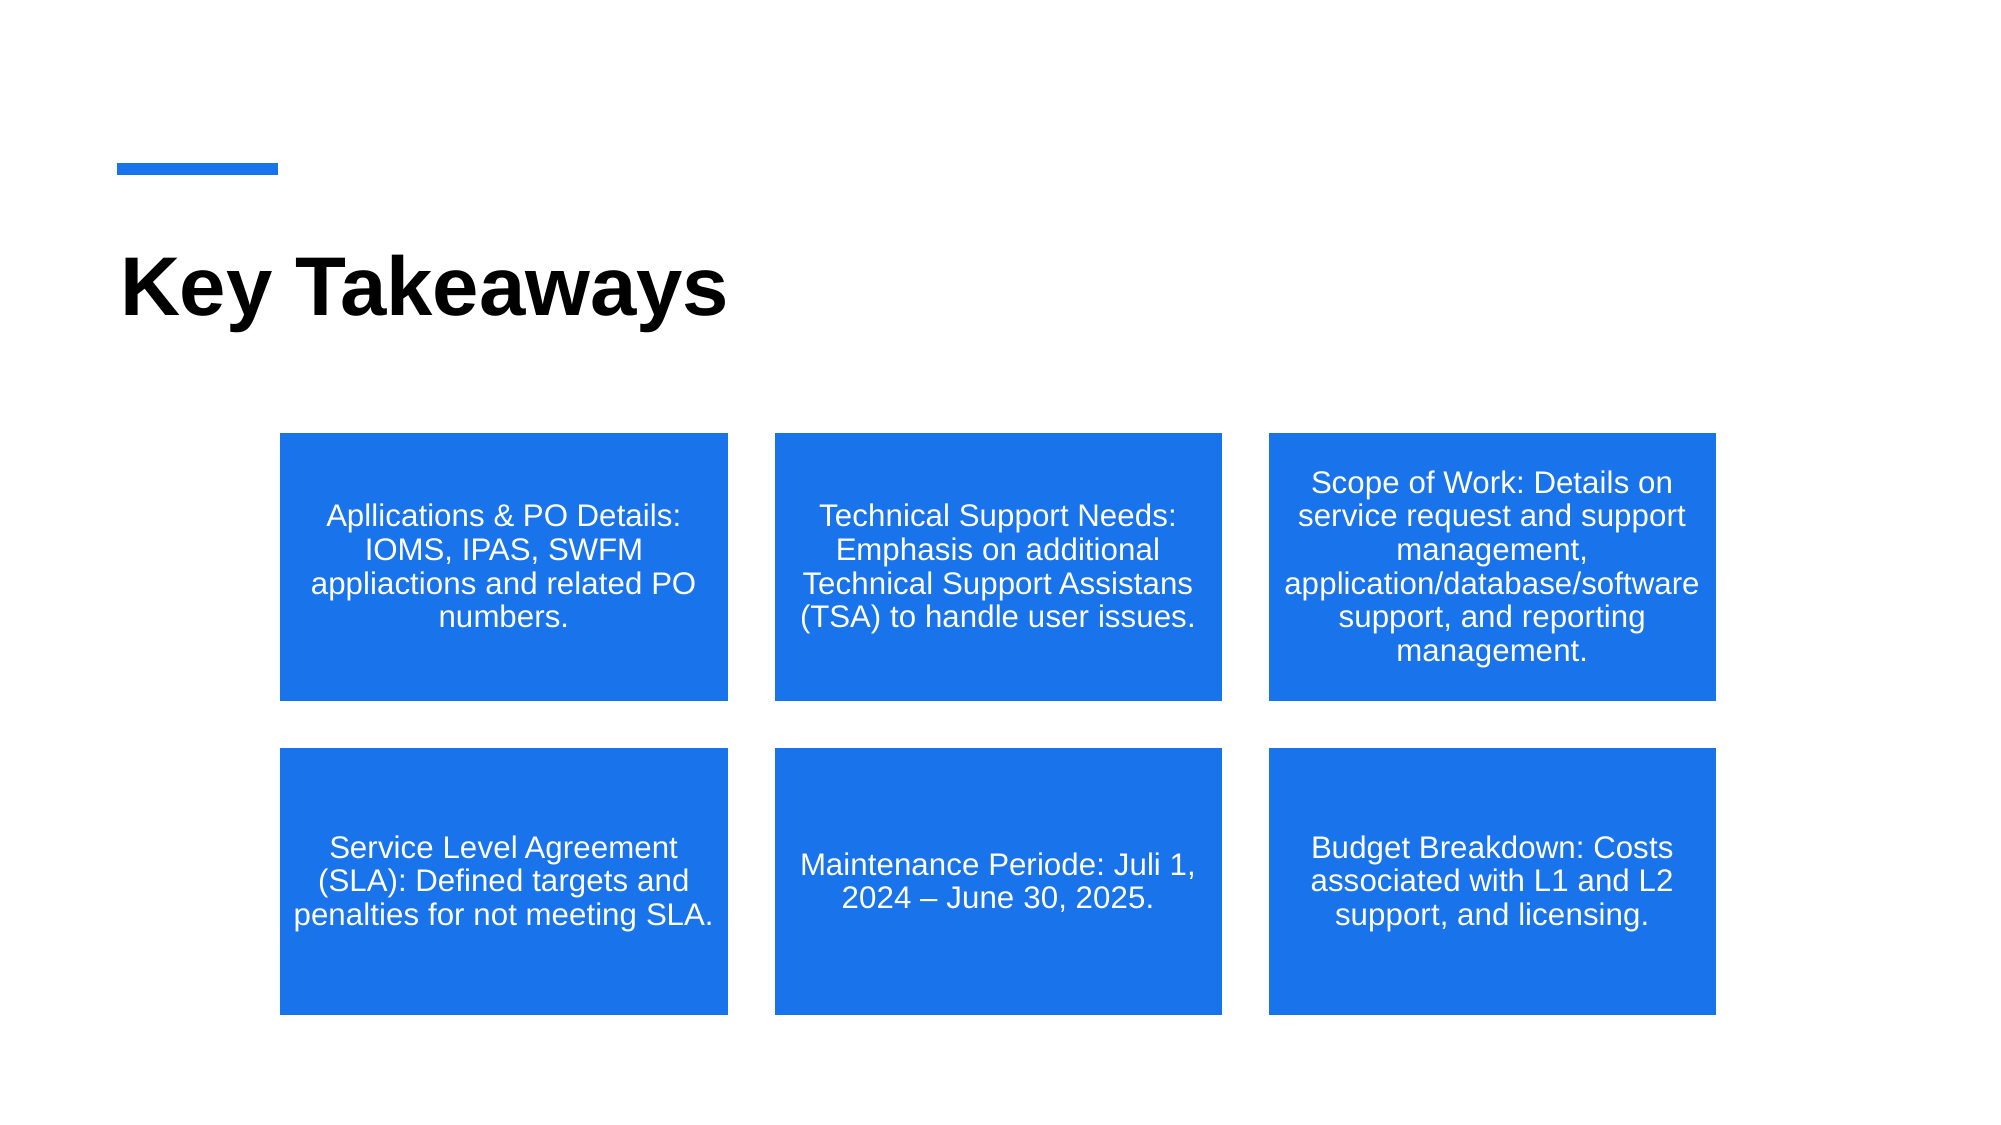

# Key Takeaways
Apllications & PO Details: IOMS, IPAS, SWFM appliactions and related PO numbers.
Technical Support Needs: Emphasis on additional Technical Support Assistans (TSA) to handle user issues.
Scope of Work: Details on service request and support management, application/database/software support, and reporting management.
Service Level Agreement (SLA): Defined targets and penalties for not meeting SLA.
Maintenance Periode: Juli 1, 2024 – June 30, 2025.
Budget Breakdown: Costs associated with L1 and L2 support, and licensing.